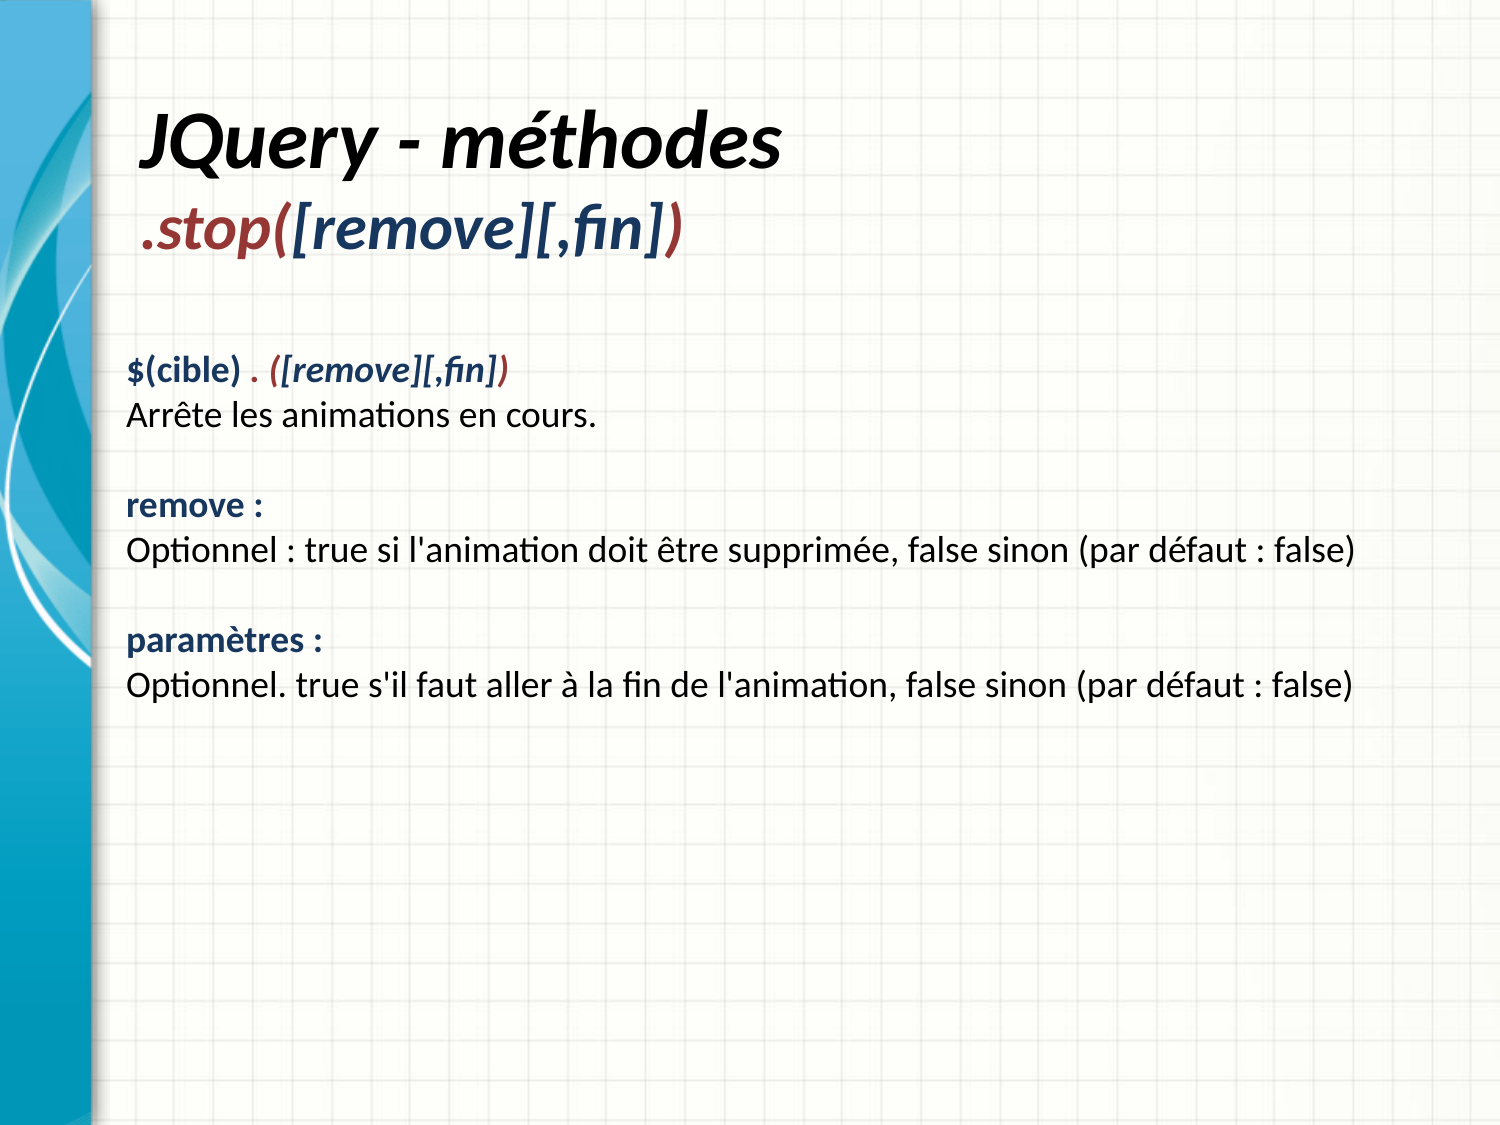

# JQuery - méthodes .stop([remove][,fin])
$(cible) . ([remove][,fin])
Arrête les animations en cours.

remove :
Optionnel : true si l'animation doit être supprimée, false sinon (par défaut : false)

paramètres :
Optionnel. true s'il faut aller à la fin de l'animation, false sinon (par défaut : false)